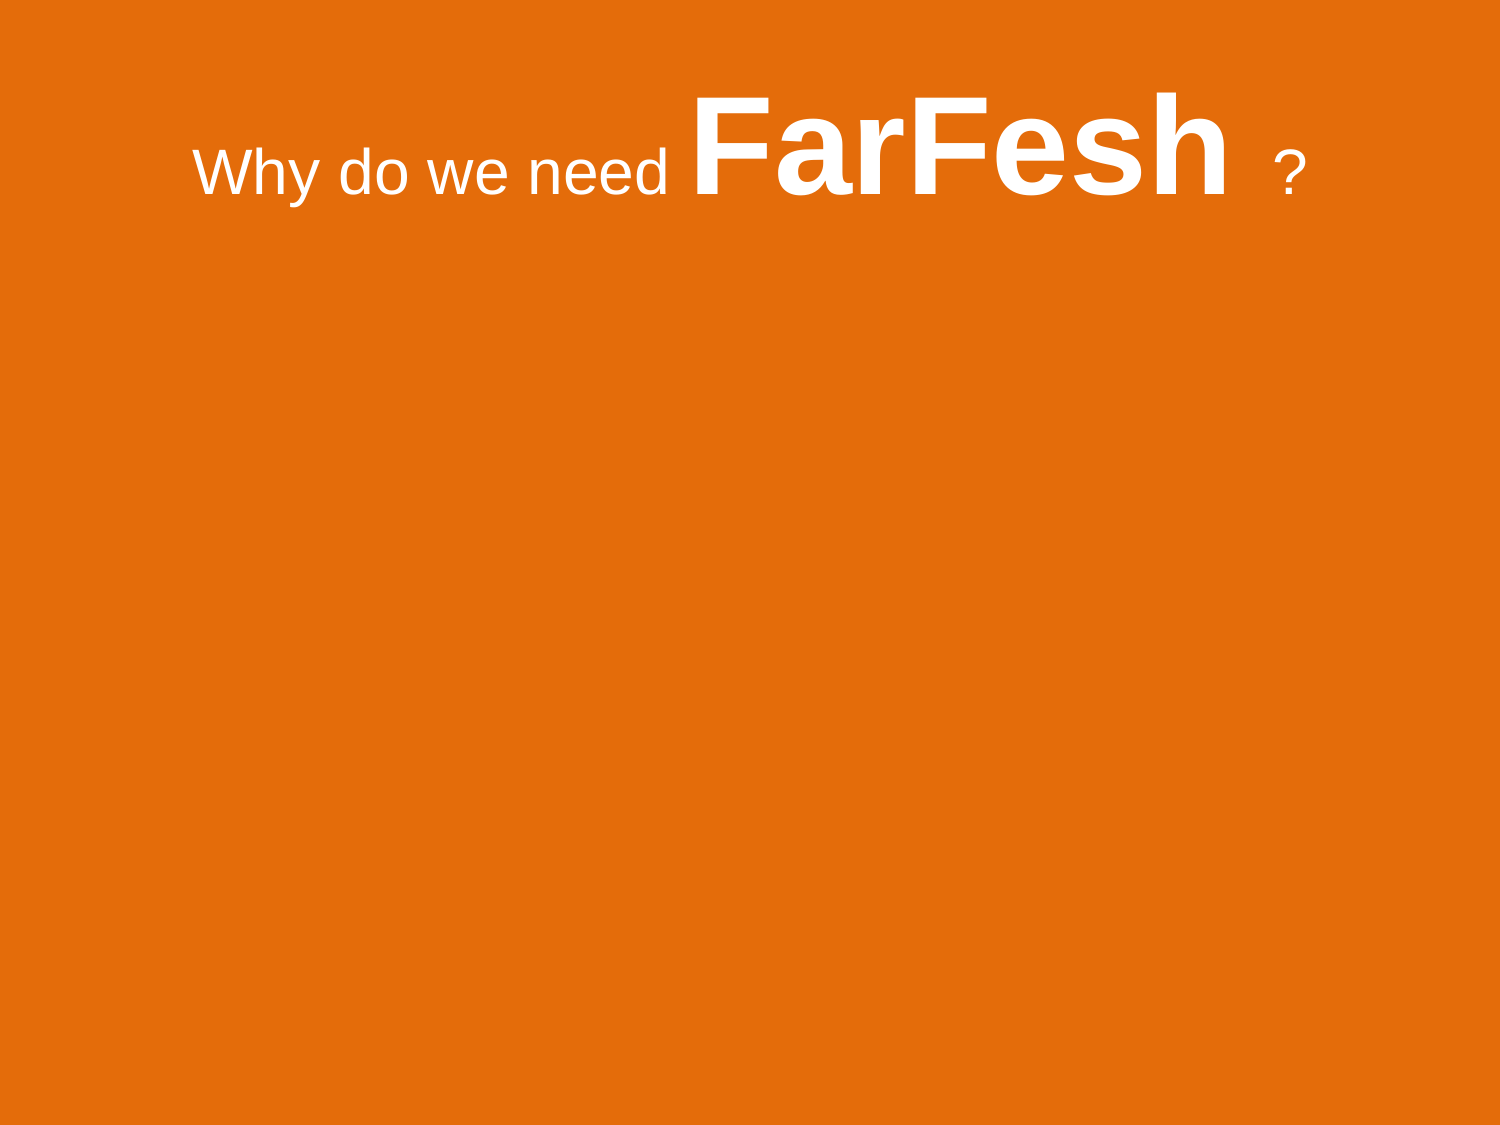

# Why do we need FarFesh ?